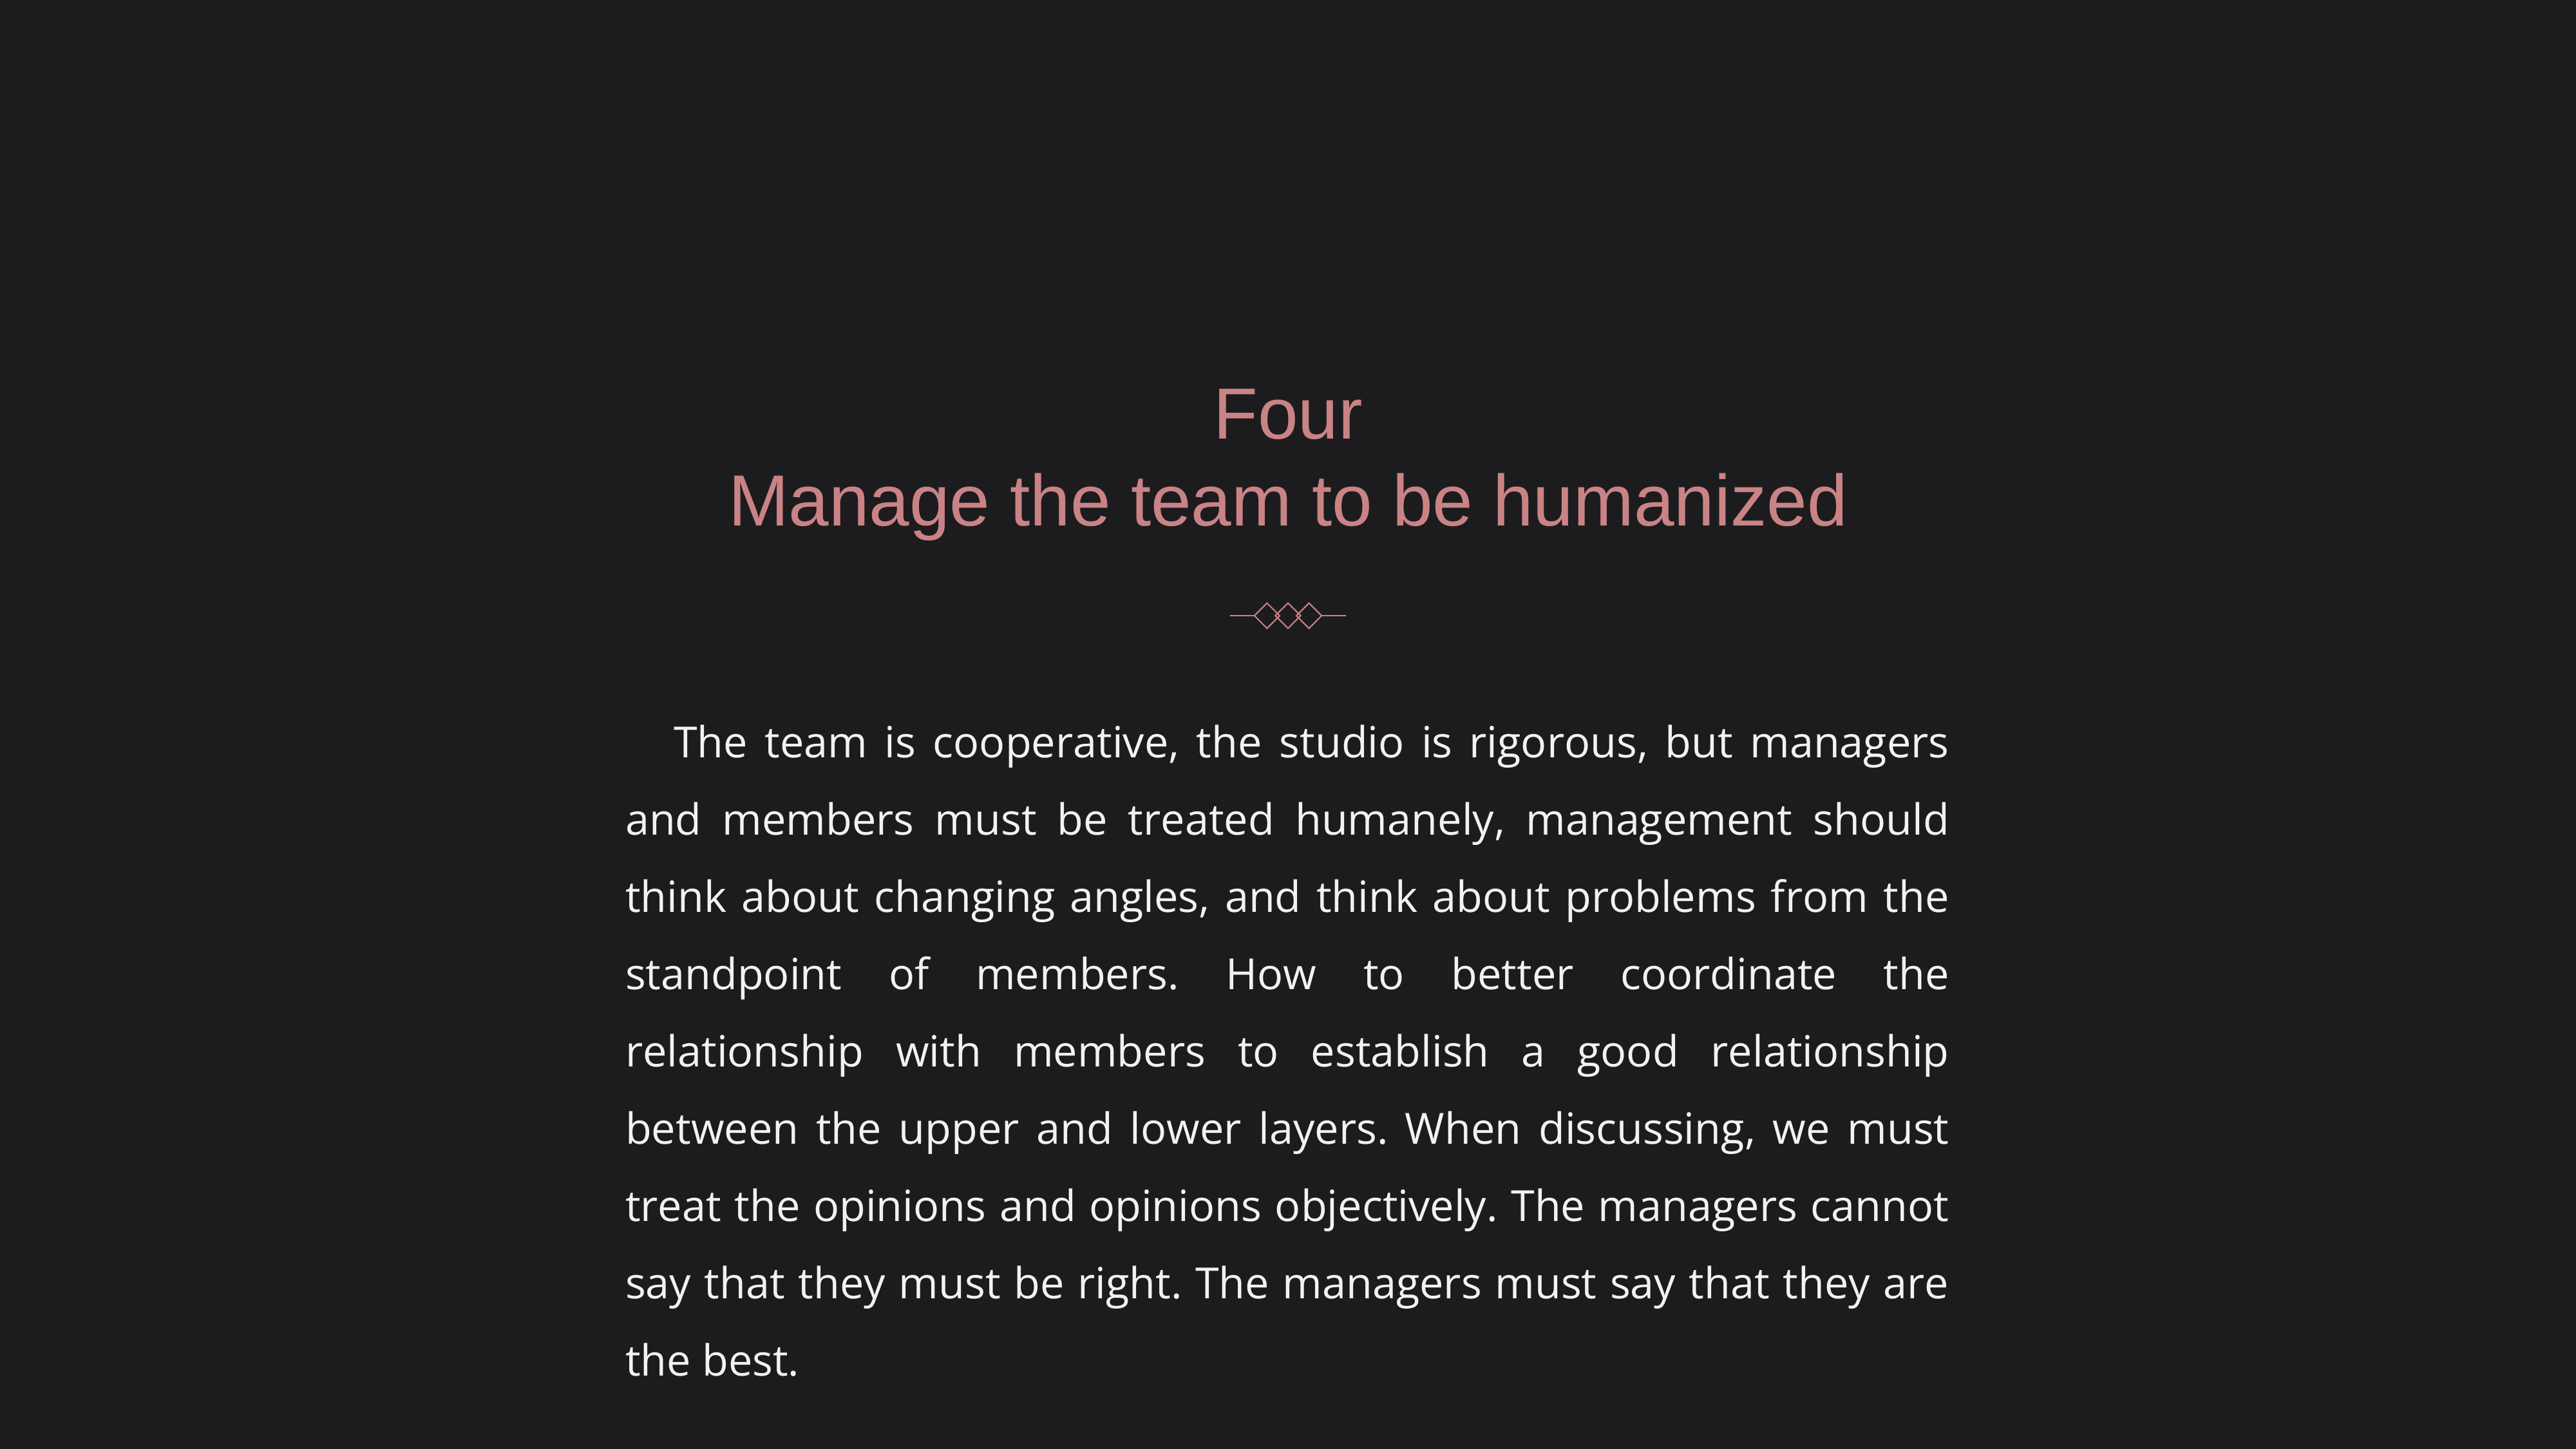

Four
Manage the team to be humanized

The team is cooperative, the studio is rigorous, but managers and members must be treated humanely, management should think about changing angles, and think about problems from the standpoint of members. How to better coordinate the relationship with members to establish a good relationship between the upper and lower layers. When discussing, we must treat the opinions and opinions objectively. The managers cannot say that they must be right. The managers must say that they are the best.